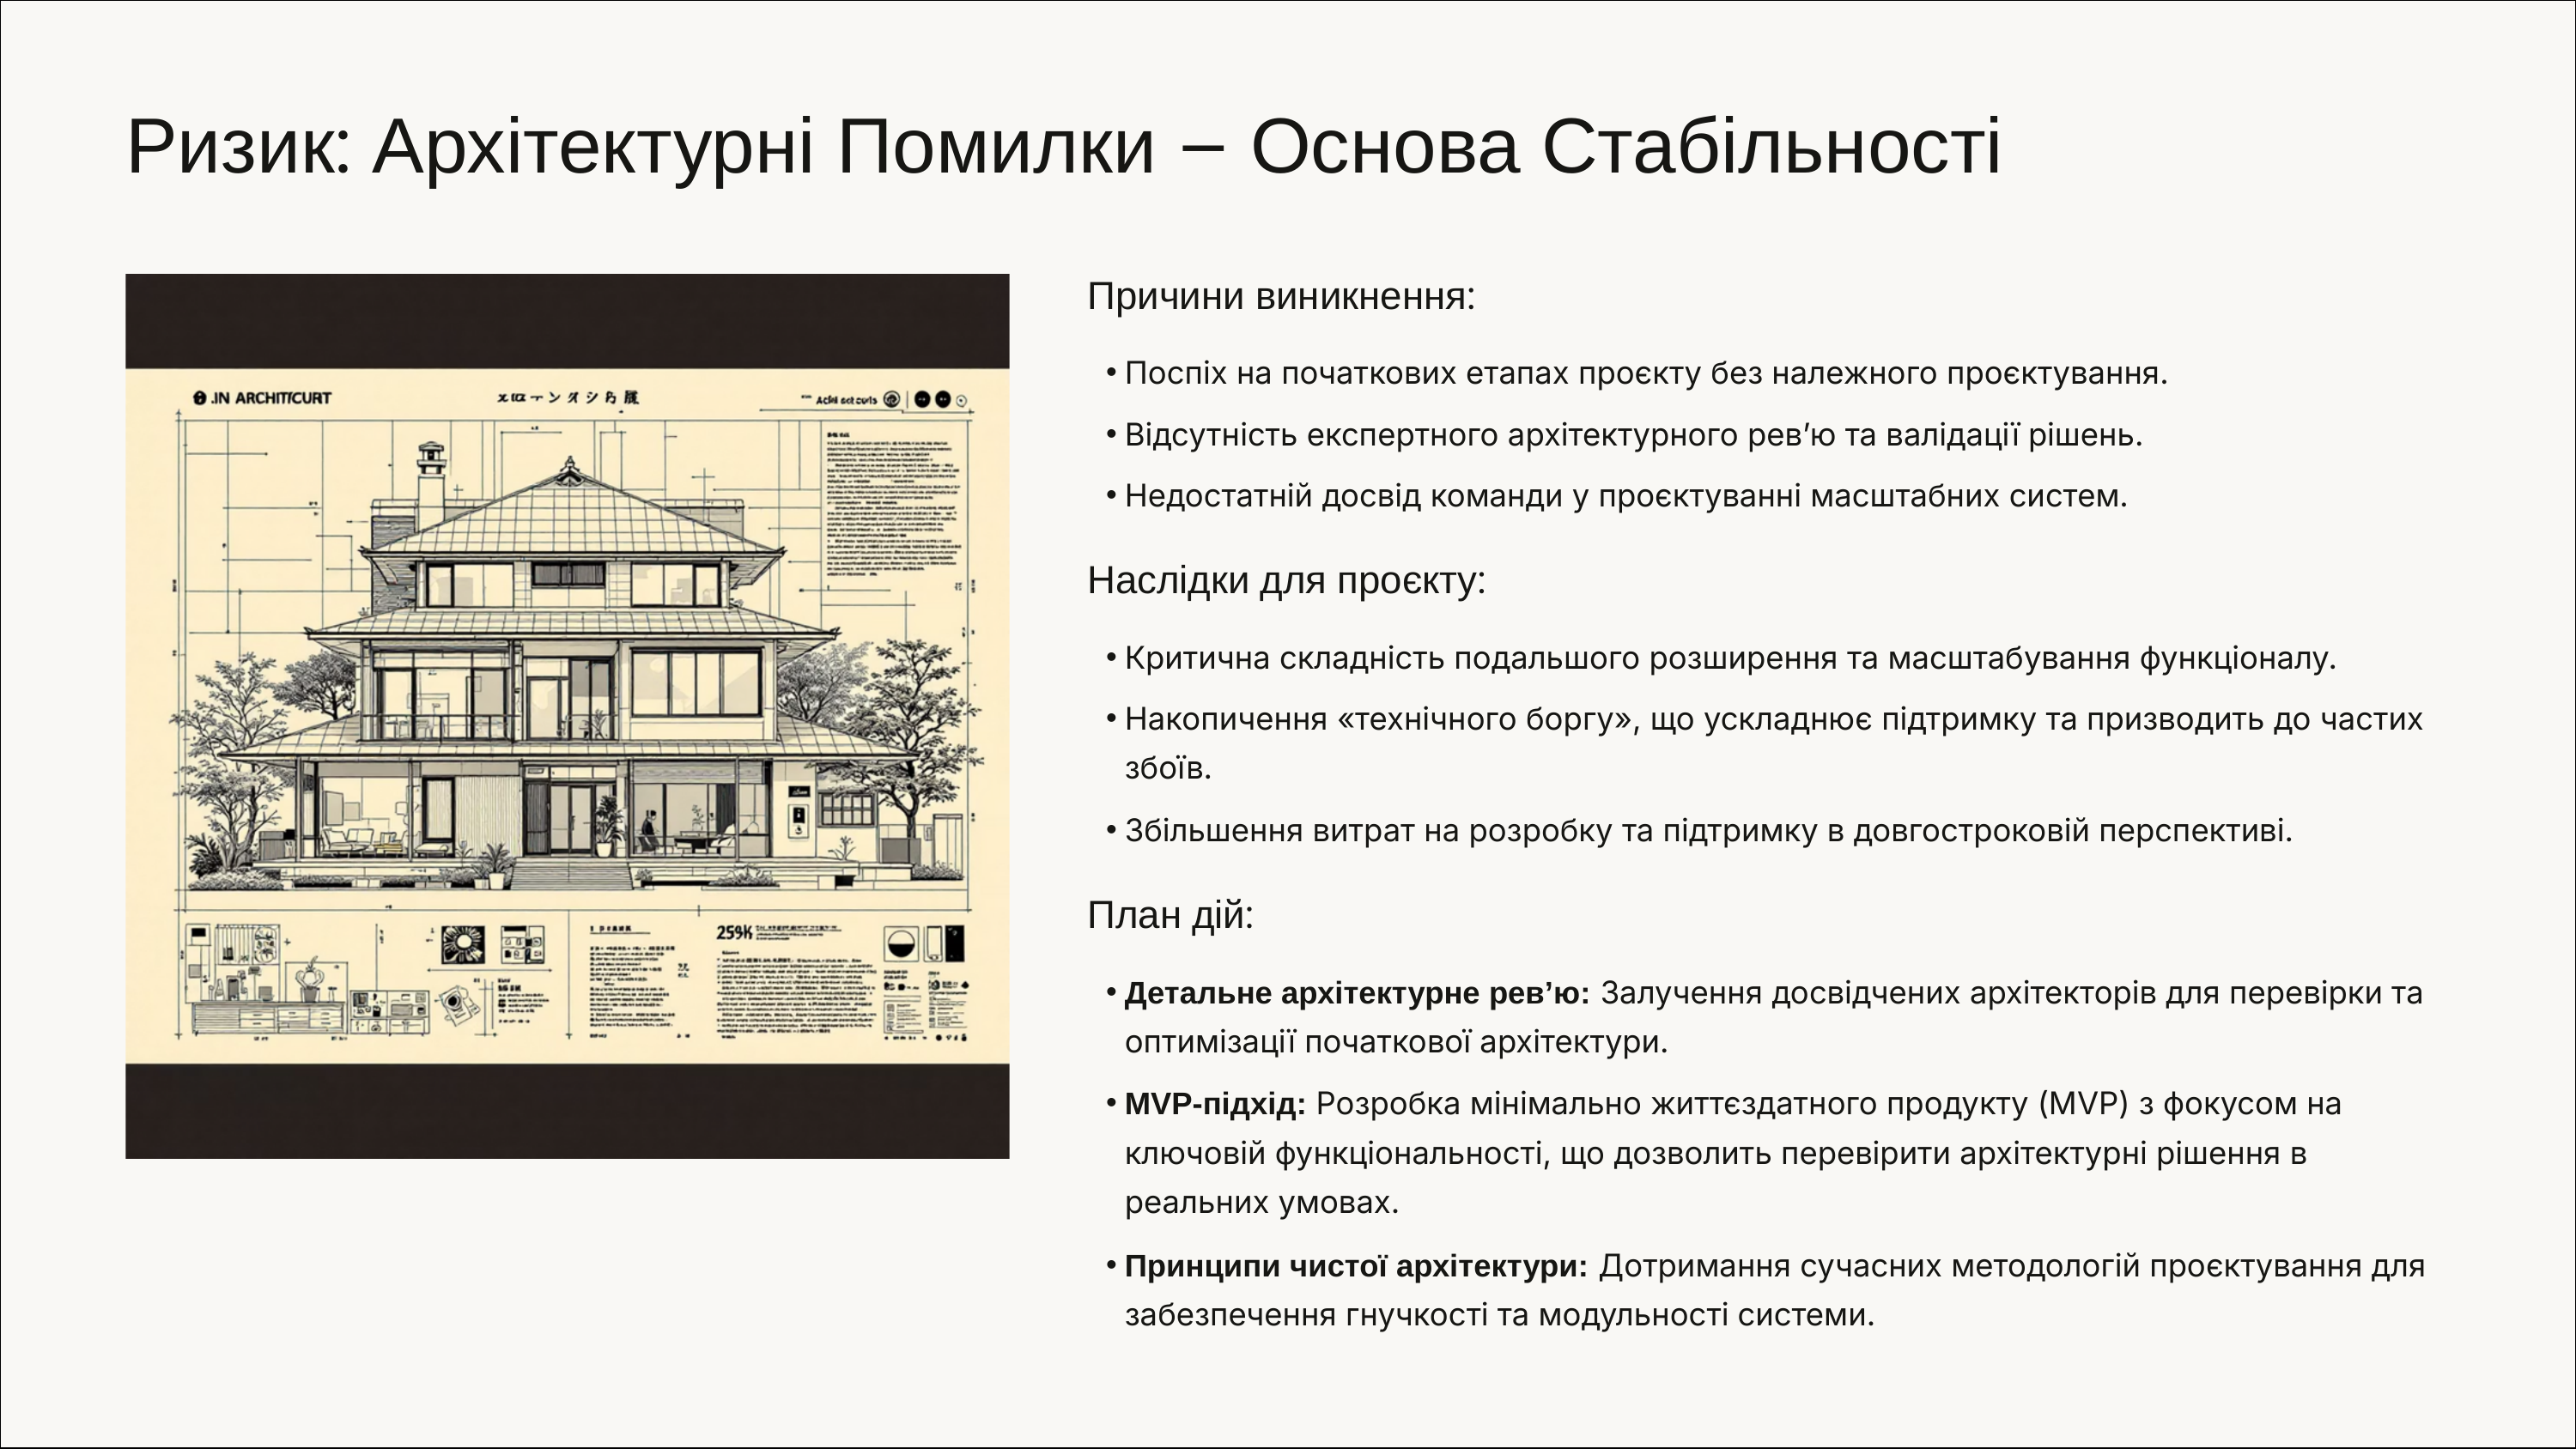

Ризик: Архітектурні Помилки – Основа Стабільності
Причини виникнення:

Поспіх на початкових етапах проєкту без належного проєктування.
Відсутність експертного архітектурного рев’ю та валідації рішень.
Недостатній досвід команди у проєктуванні масштабних систем.
Наслідки для проєкту:
Критична складність подальшого розширення та масштабування функціоналу.
Накопичення «технічного боргу», що ускладнює підтримку та призводить до частих збоїв.
Збільшення витрат на розробку та підтримку в довгостроковій перспективі.
План дій:
Детальне архітектурне рев’ю: Залучення досвідчених архітекторів для перевірки та оптимізації початкової архітектури.
MVP-підхід: Розробка мінімально життєздатного продукту (MVP) з фокусом на ключовій функціональності, що дозволить перевірити архітектурні рішення в реальних умовах.
Принципи чистої архітектури: Дотримання сучасних методологій проєктування для забезпечення гнучкості та модульності системи.